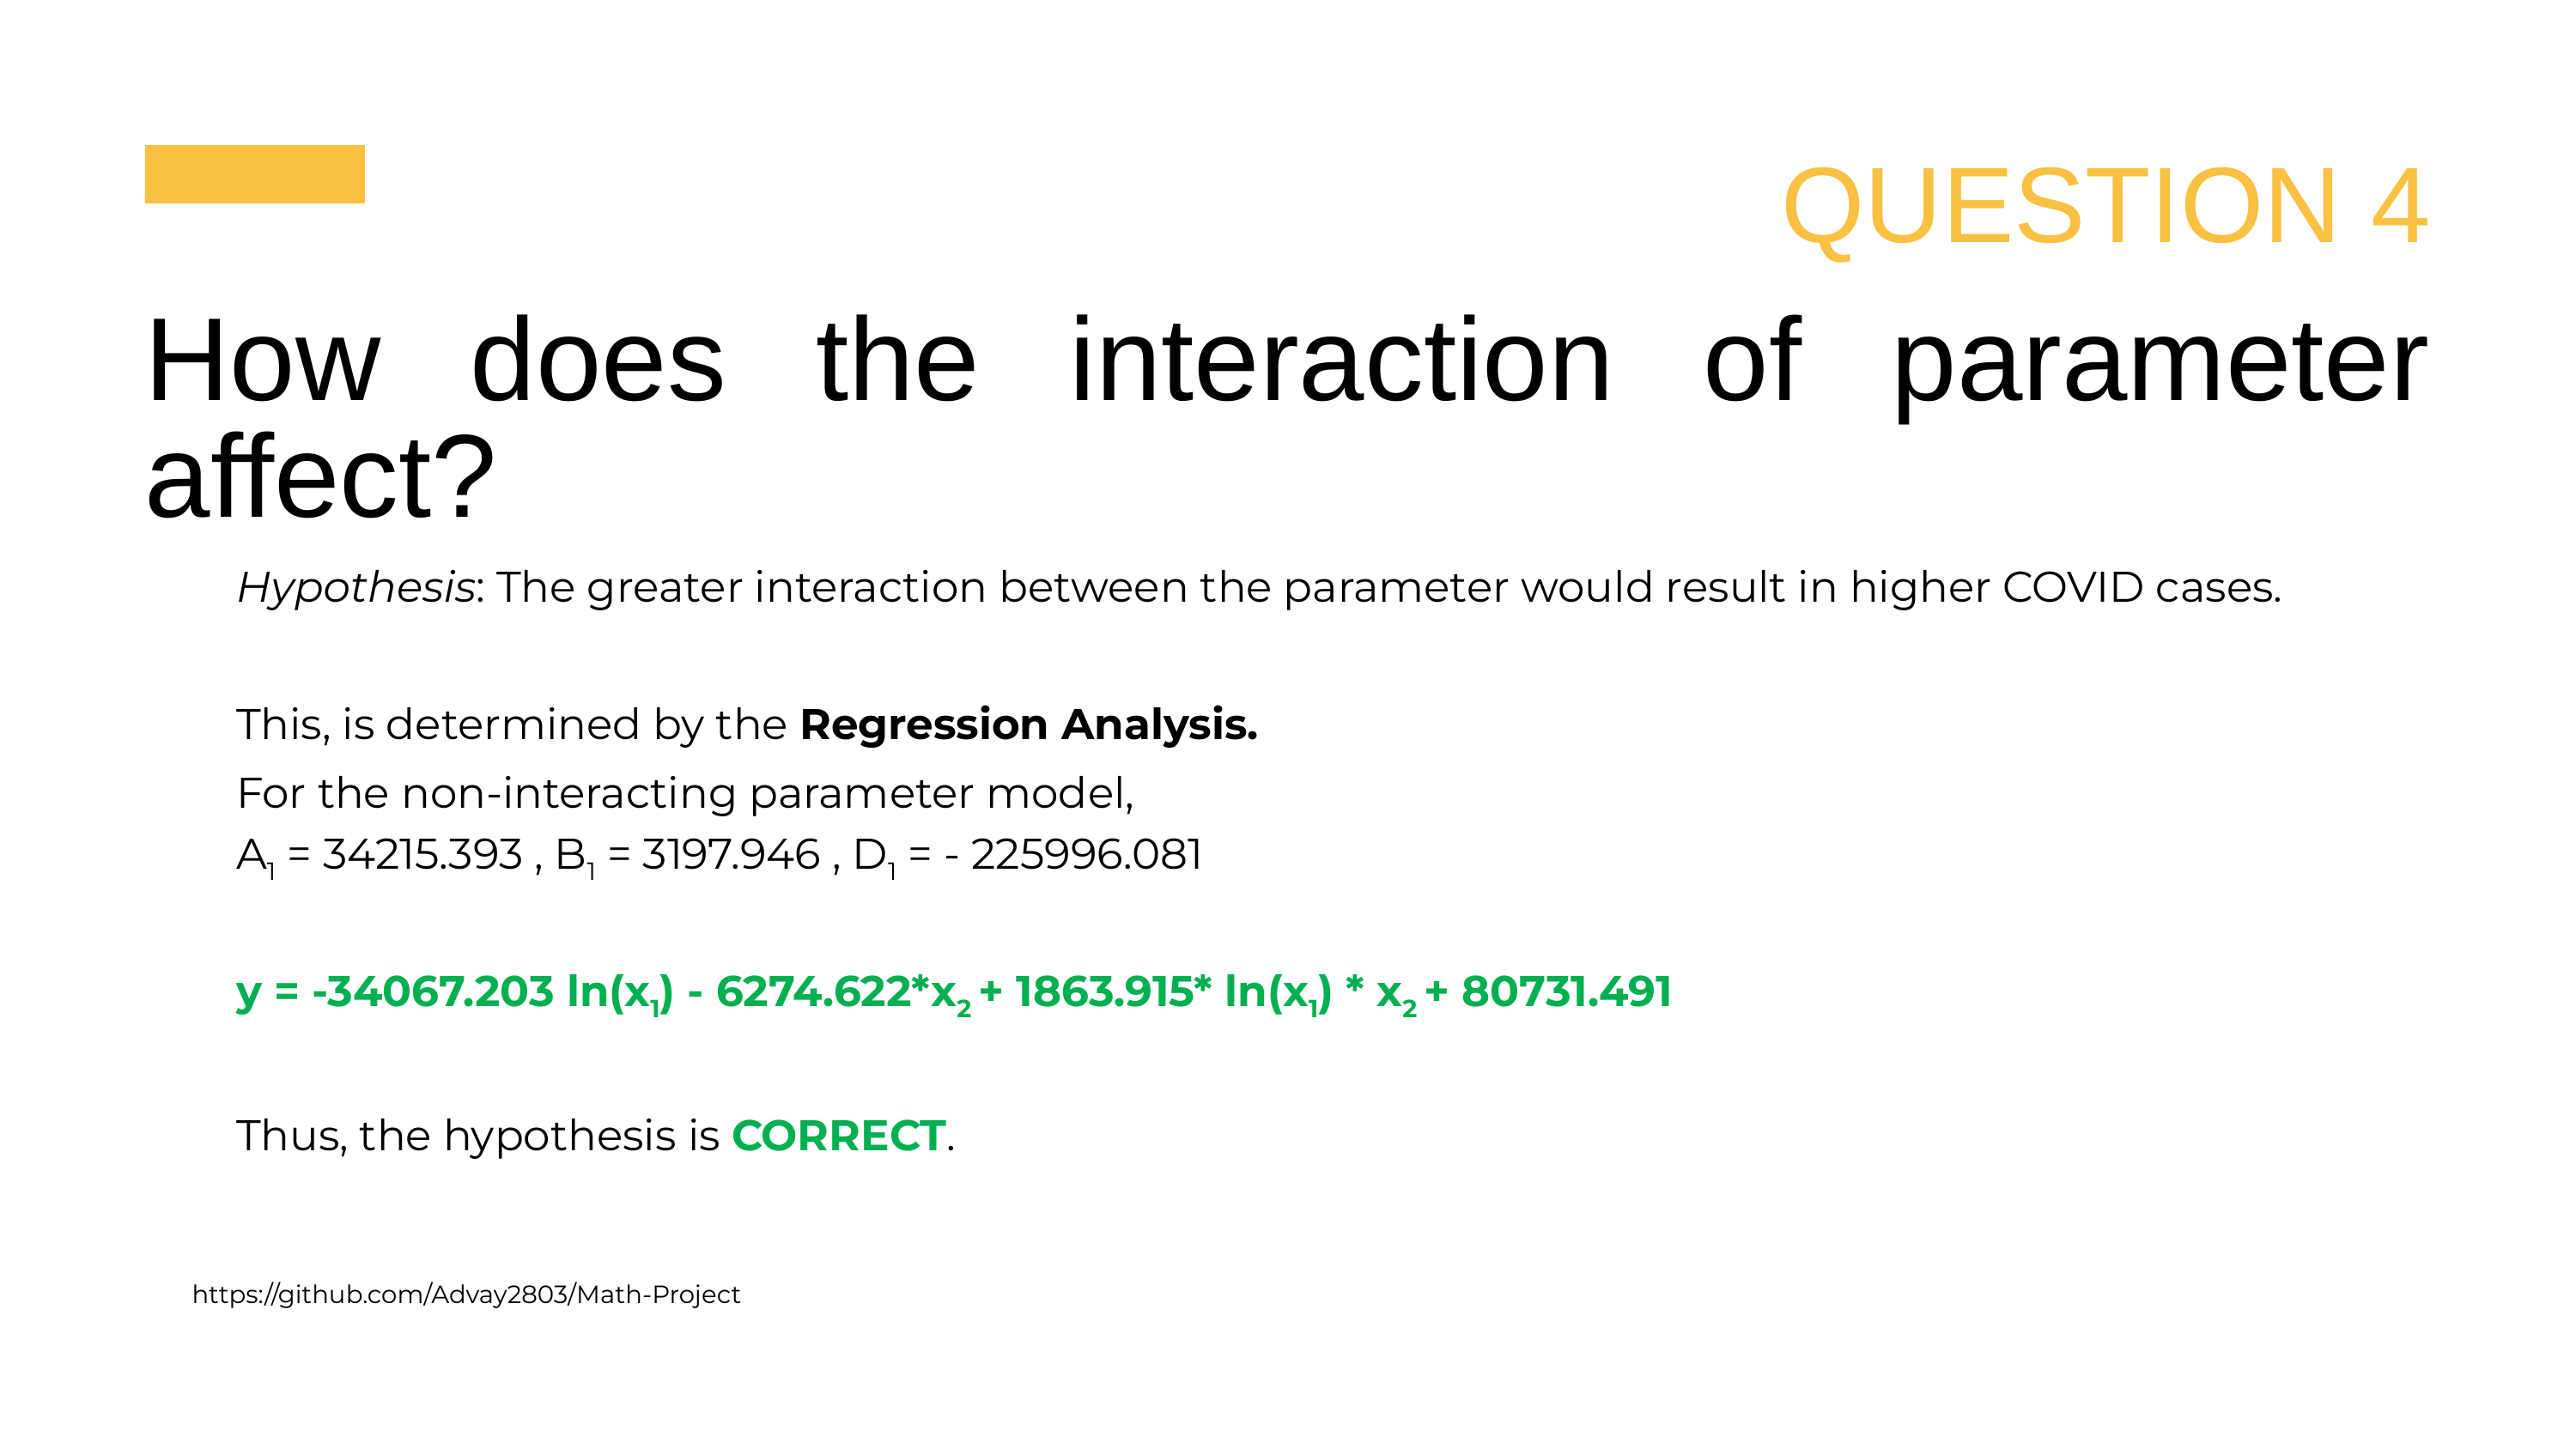

QUESTION 4

How does the interaction of parameter affect?
Hypothesis: The greater interaction between the parameter would result in higher COVID cases.

This, is determined by the Regression Analysis.
For the non-interacting parameter model,
A1 = 34215.393 , B1 = 3197.946 , D1 = - 225996.081

y = -34067.203 ln(x1) - 6274.622*x2 + 1863.915* ln(x1) * x2 + 80731.491

Thus, the hypothesis is CORRECT.

https://github.com/Advay2803/Math-Project